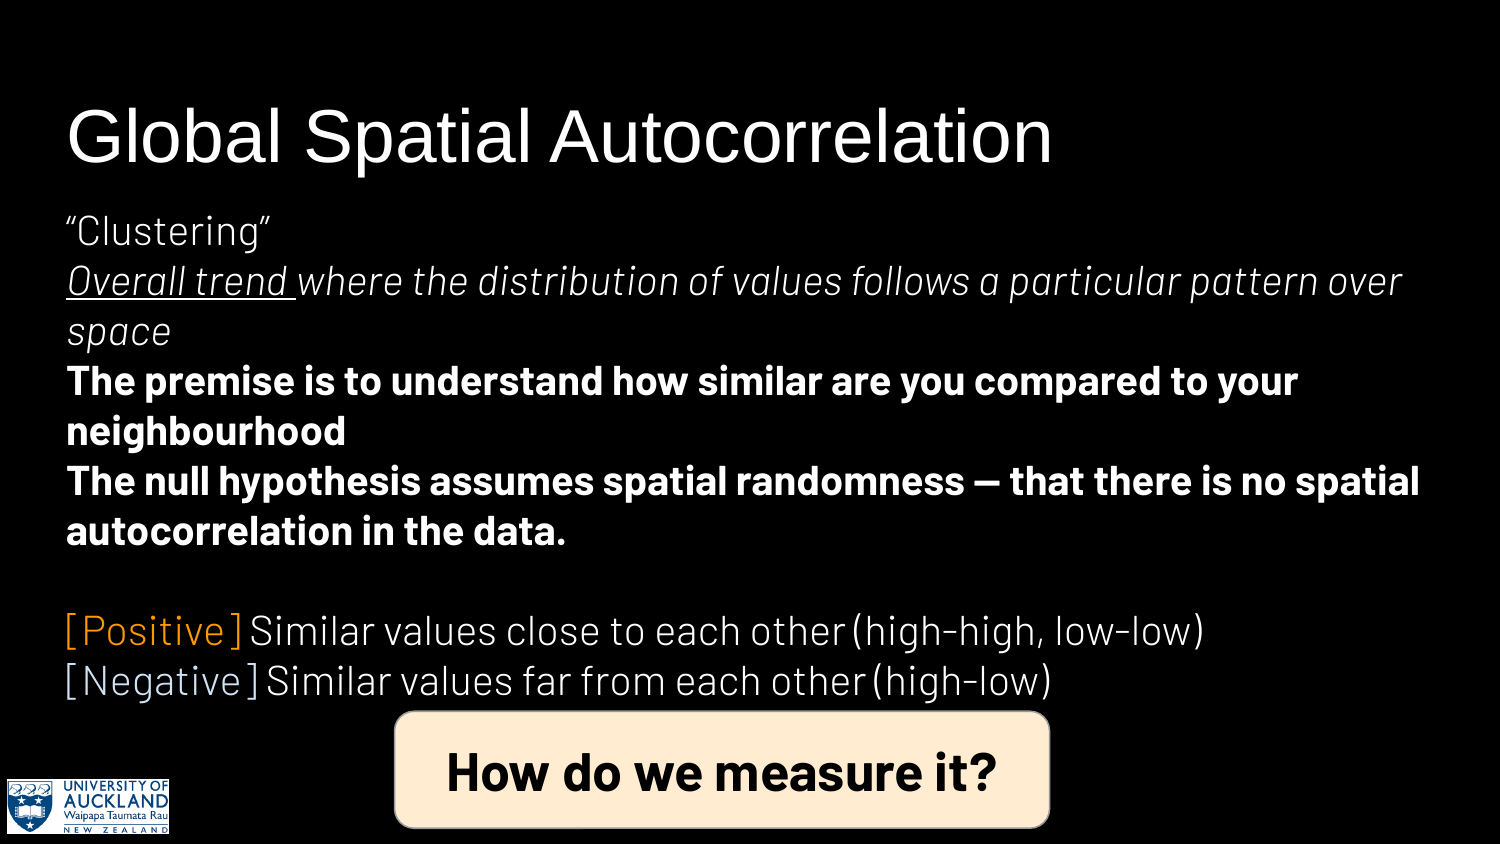

# Global Spatial Autocorrelation
“Clustering”
Overall trend where the distribution of values follows a particular pattern over space
The premise is to understand how similar are you compared to your neighbourhood
The null hypothesis assumes spatial randomness — that there is no spatial autocorrelation in the data.

[Positive] Similar values close to each other (high-high, low-low)
[Negative] Similar values far from each other (high-low)
How do we measure it?